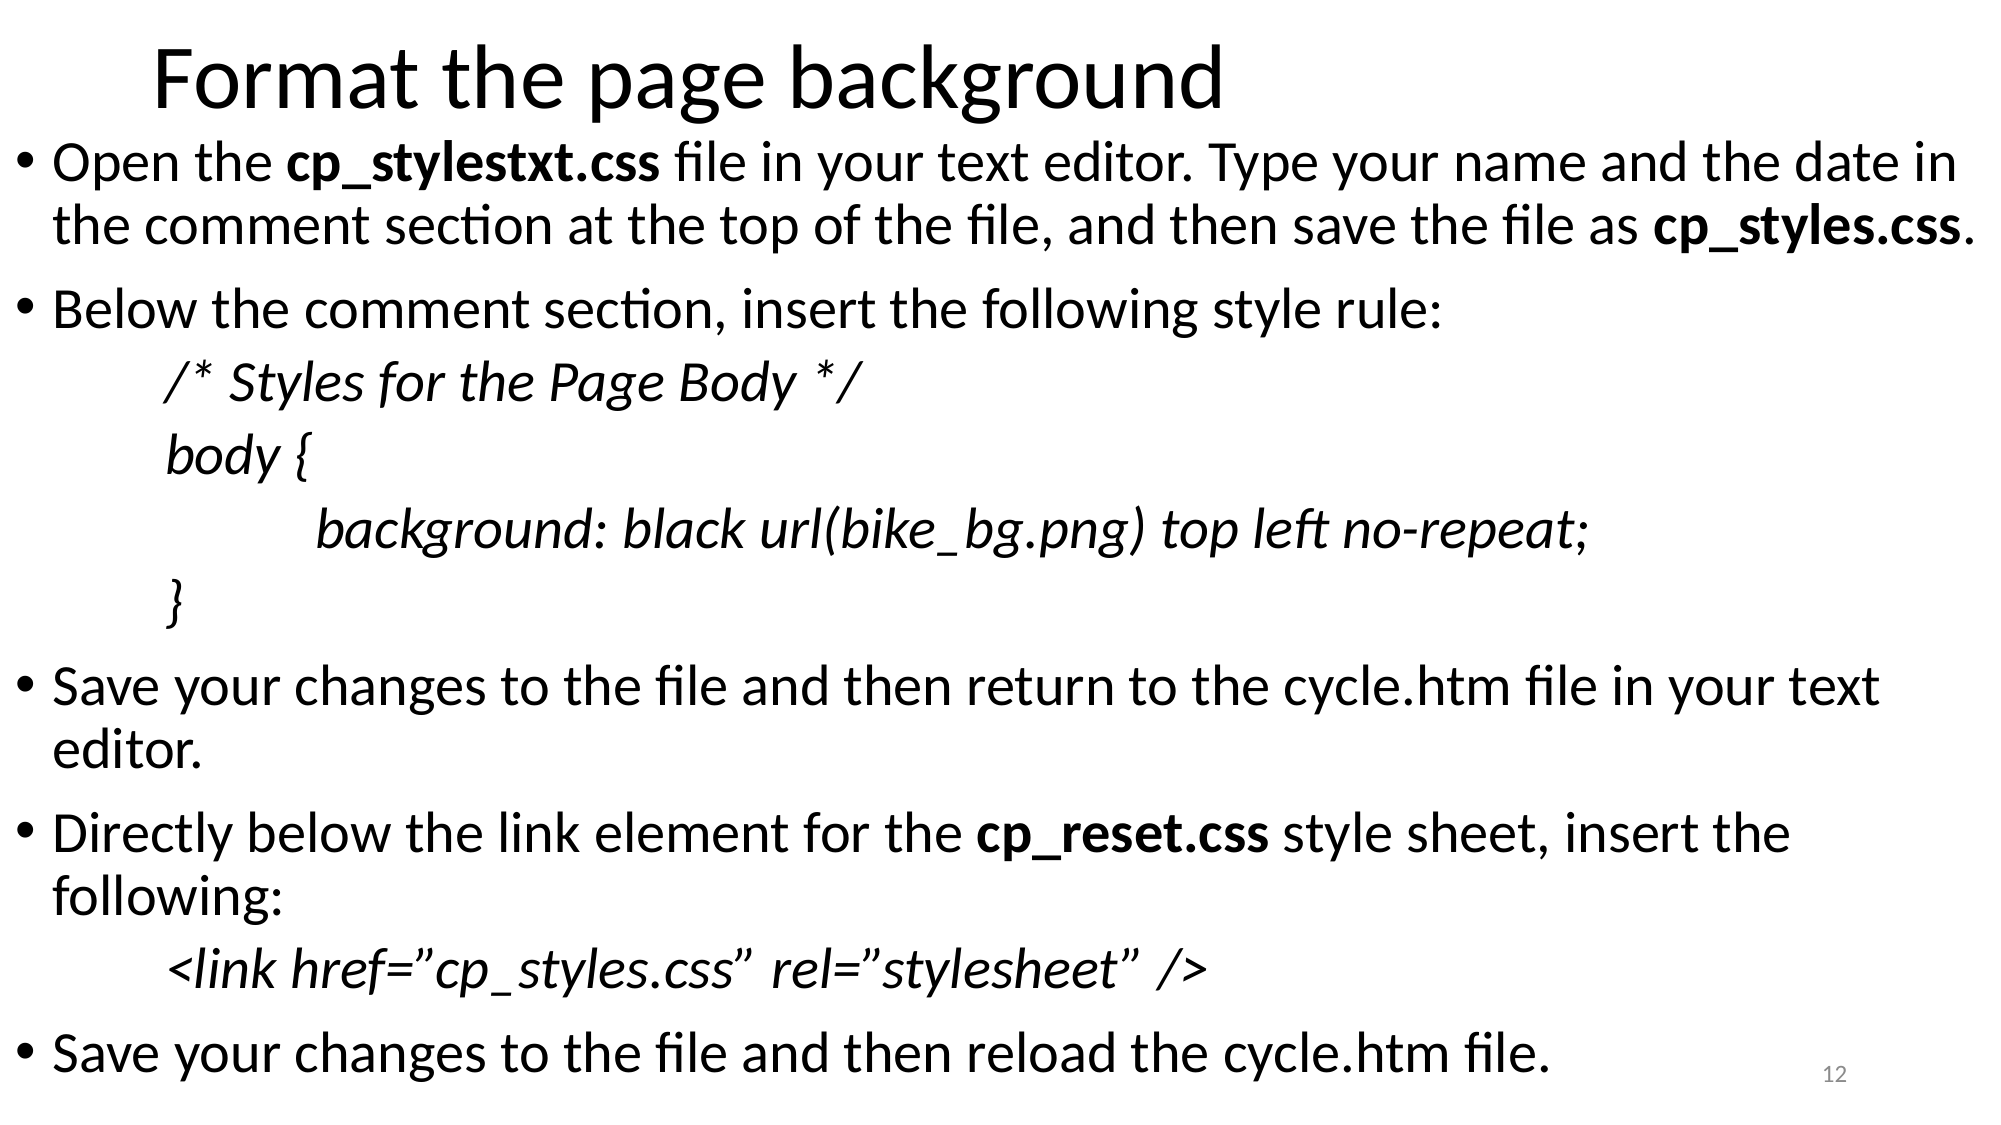

# Format the page background
Open the cp_stylestxt.css file in your text editor. Type your name and the date in the comment section at the top of the file, and then save the file as cp_styles.css.
Below the comment section, insert the following style rule:
/* Styles for the Page Body */
body {
	background: black url(bike_bg.png) top left no-repeat;
}
Save your changes to the file and then return to the cycle.htm file in your text editor.
Directly below the link element for the cp_reset.css style sheet, insert the following:
<link href=”cp_styles.css” rel=”stylesheet” />
Save your changes to the file and then reload the cycle.htm file.
12